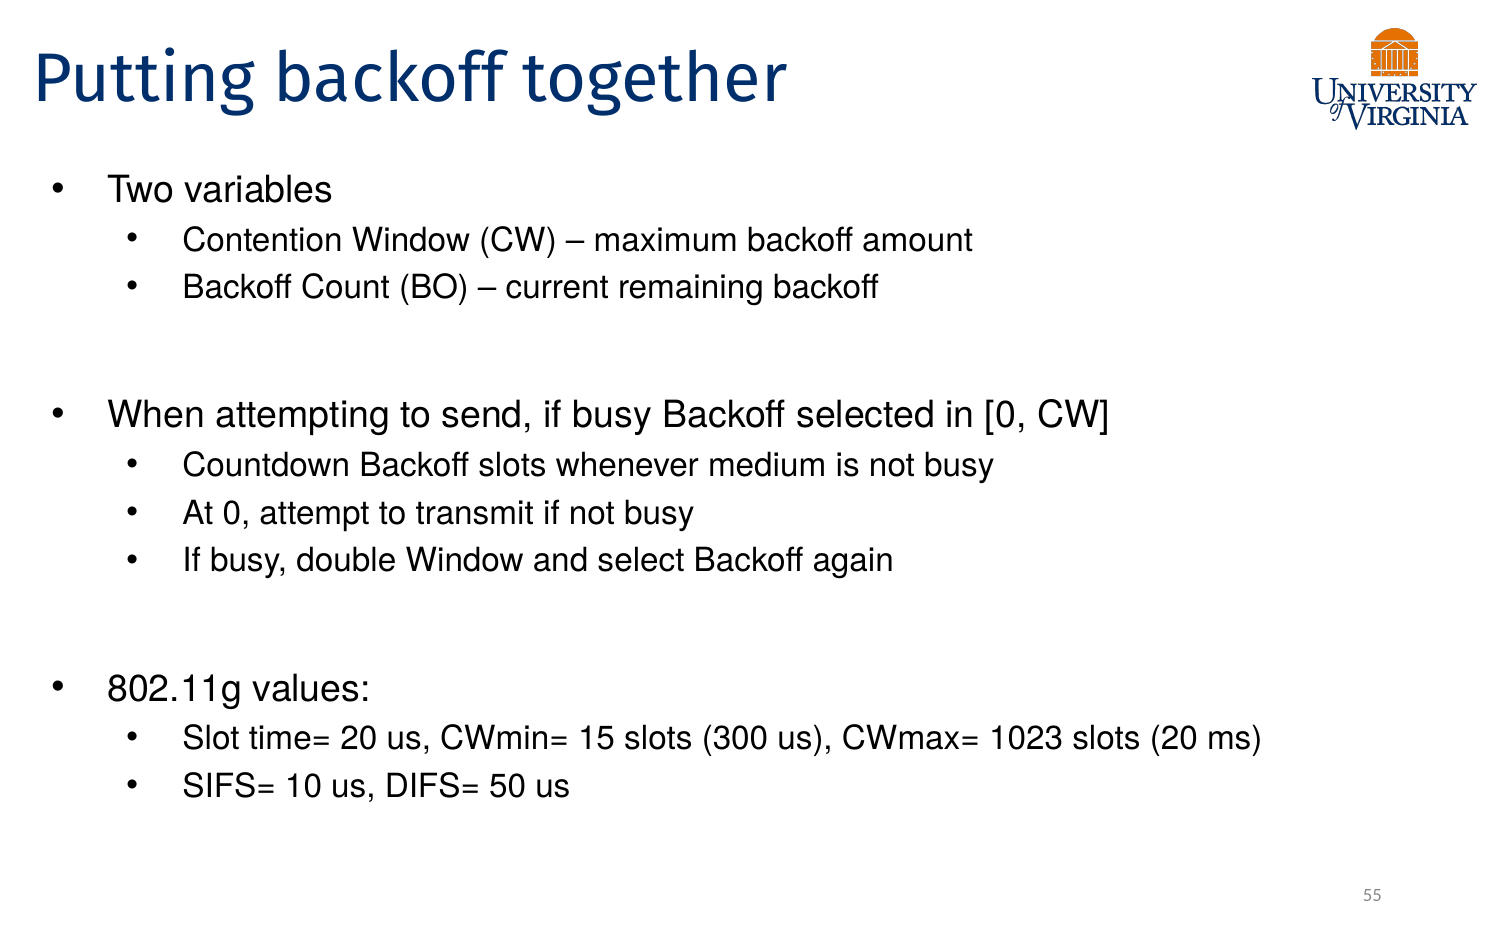

# Putting backoff together
Two variables
Contention Window (CW) – maximum backoff amount
Backoff Count (BO) – current remaining backoff

When attempting to send, if busy Backoff selected in [0, CW]
Countdown Backoff slots whenever medium is not busy
At 0, attempt to transmit if not busy
If busy, double Window and select Backoff again

802.11g values:
Slot time= 20 us, CWmin= 15 slots (300 us), CWmax= 1023 slots (20 ms)
SIFS= 10 us, DIFS= 50 us
55